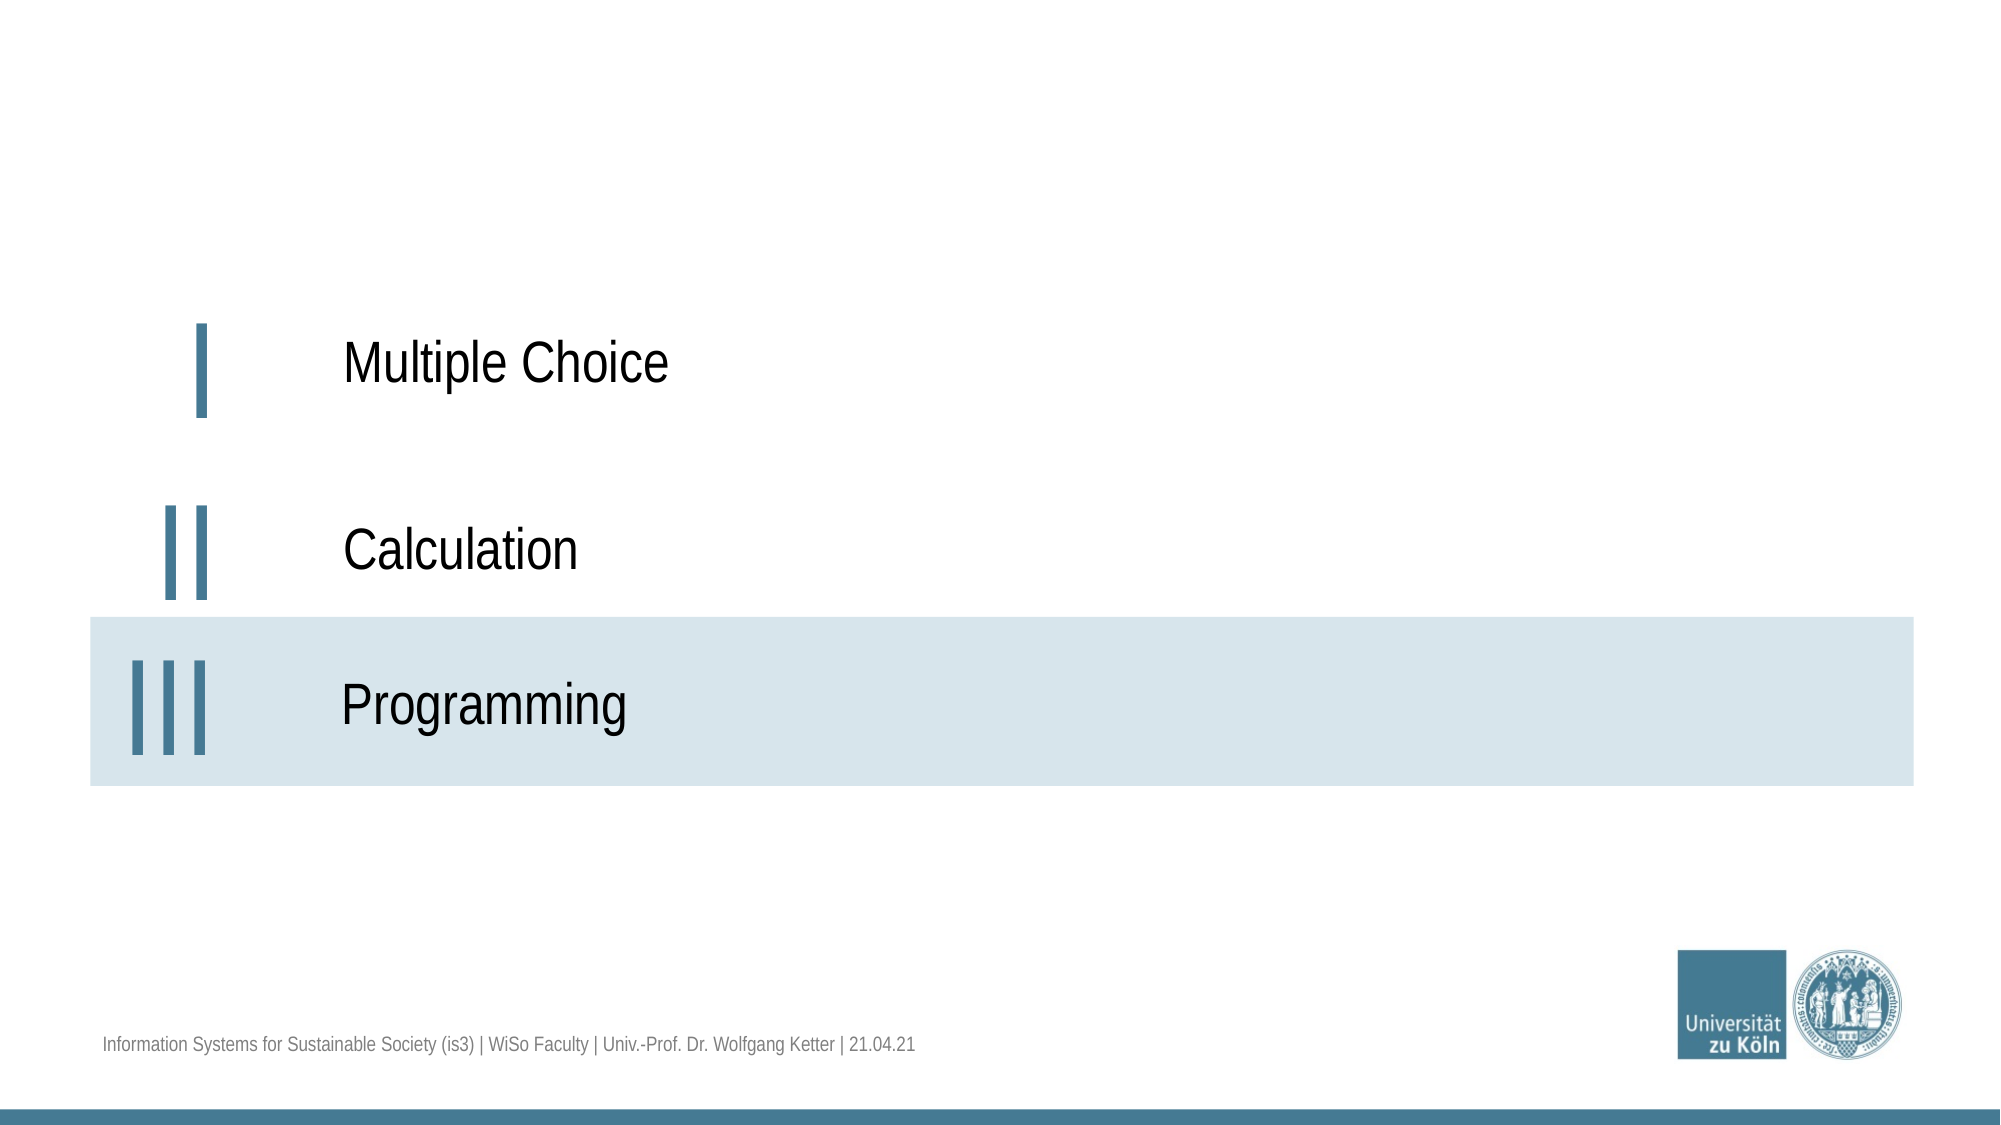

I
Multiple Choice
II
Calculation
III

Programming